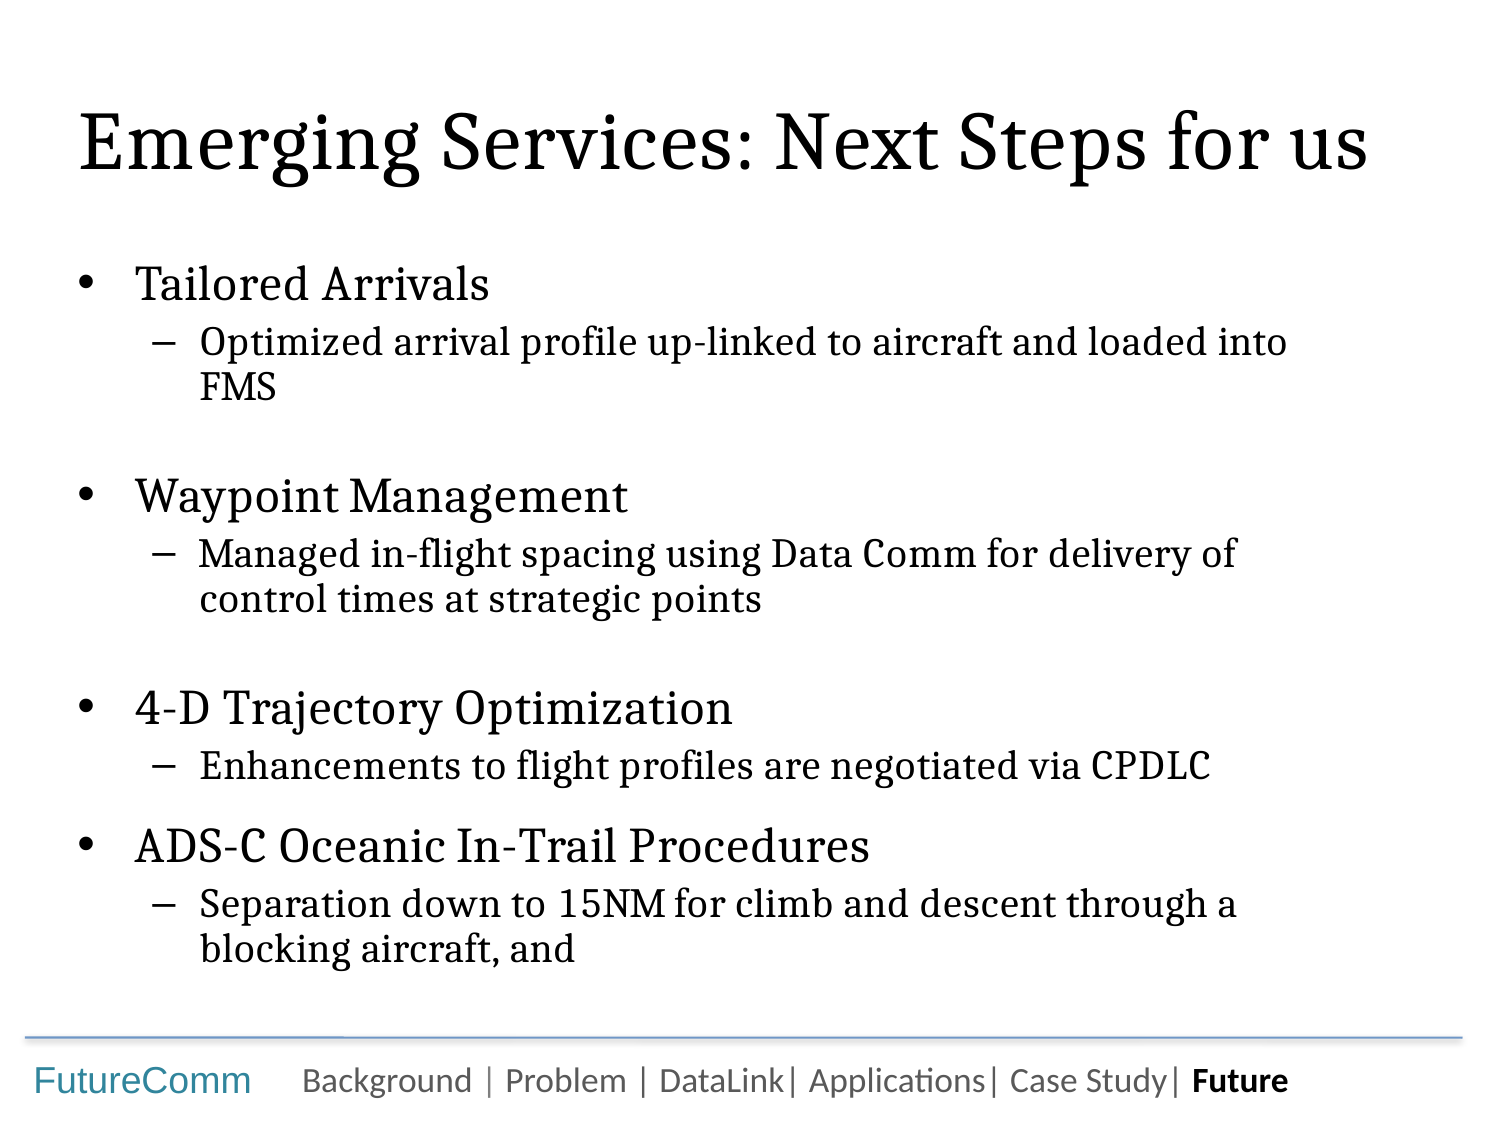

Emerging Services: Next Steps for us
Tailored Arrivals
Optimized arrival profile up-linked to aircraft and loaded into FMS

Waypoint Management
Managed in-flight spacing using Data Comm for delivery of control times at strategic points

4-D Trajectory Optimization
Enhancements to flight profiles are negotiated via CPDLC

ADS-C Oceanic In-Trail Procedures
Separation down to 15NM for climb and descent through a blocking aircraft, and

58
 FutureComm
Background | Problem | DataLink| Applications| Case Study| Future